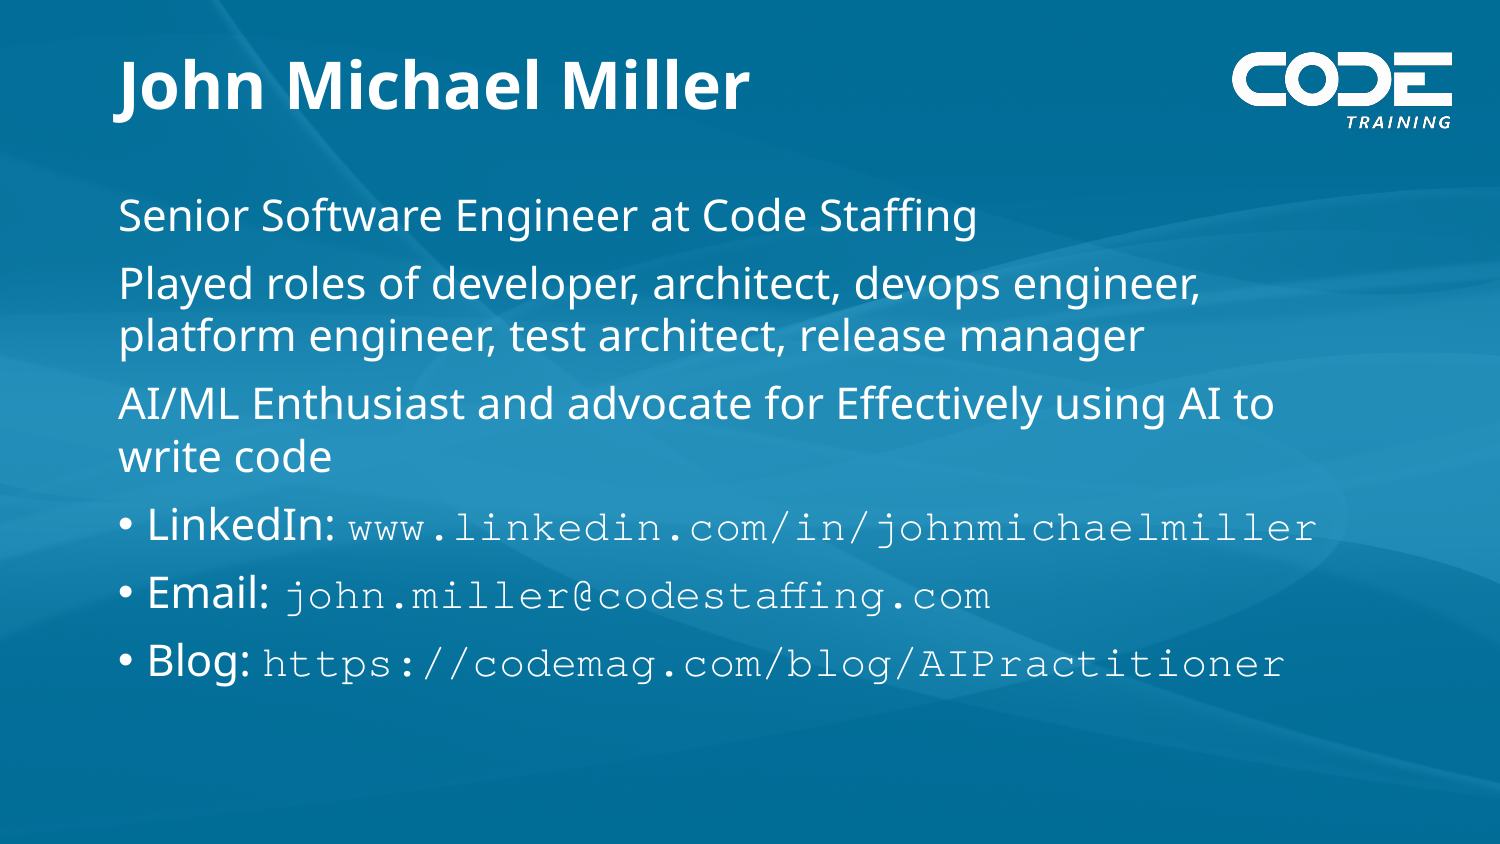

# John Michael Miller
Senior Software Engineer at Code Staffing
Played roles of developer, architect, devops engineer, platform engineer, test architect, release manager
AI/ML Enthusiast and advocate for Effectively using AI to write code
LinkedIn: www.linkedin.com/in/johnmichaelmiller
Email: john.miller@codestaffing.com
Blog: https://codemag.com/blog/AIPractitioner